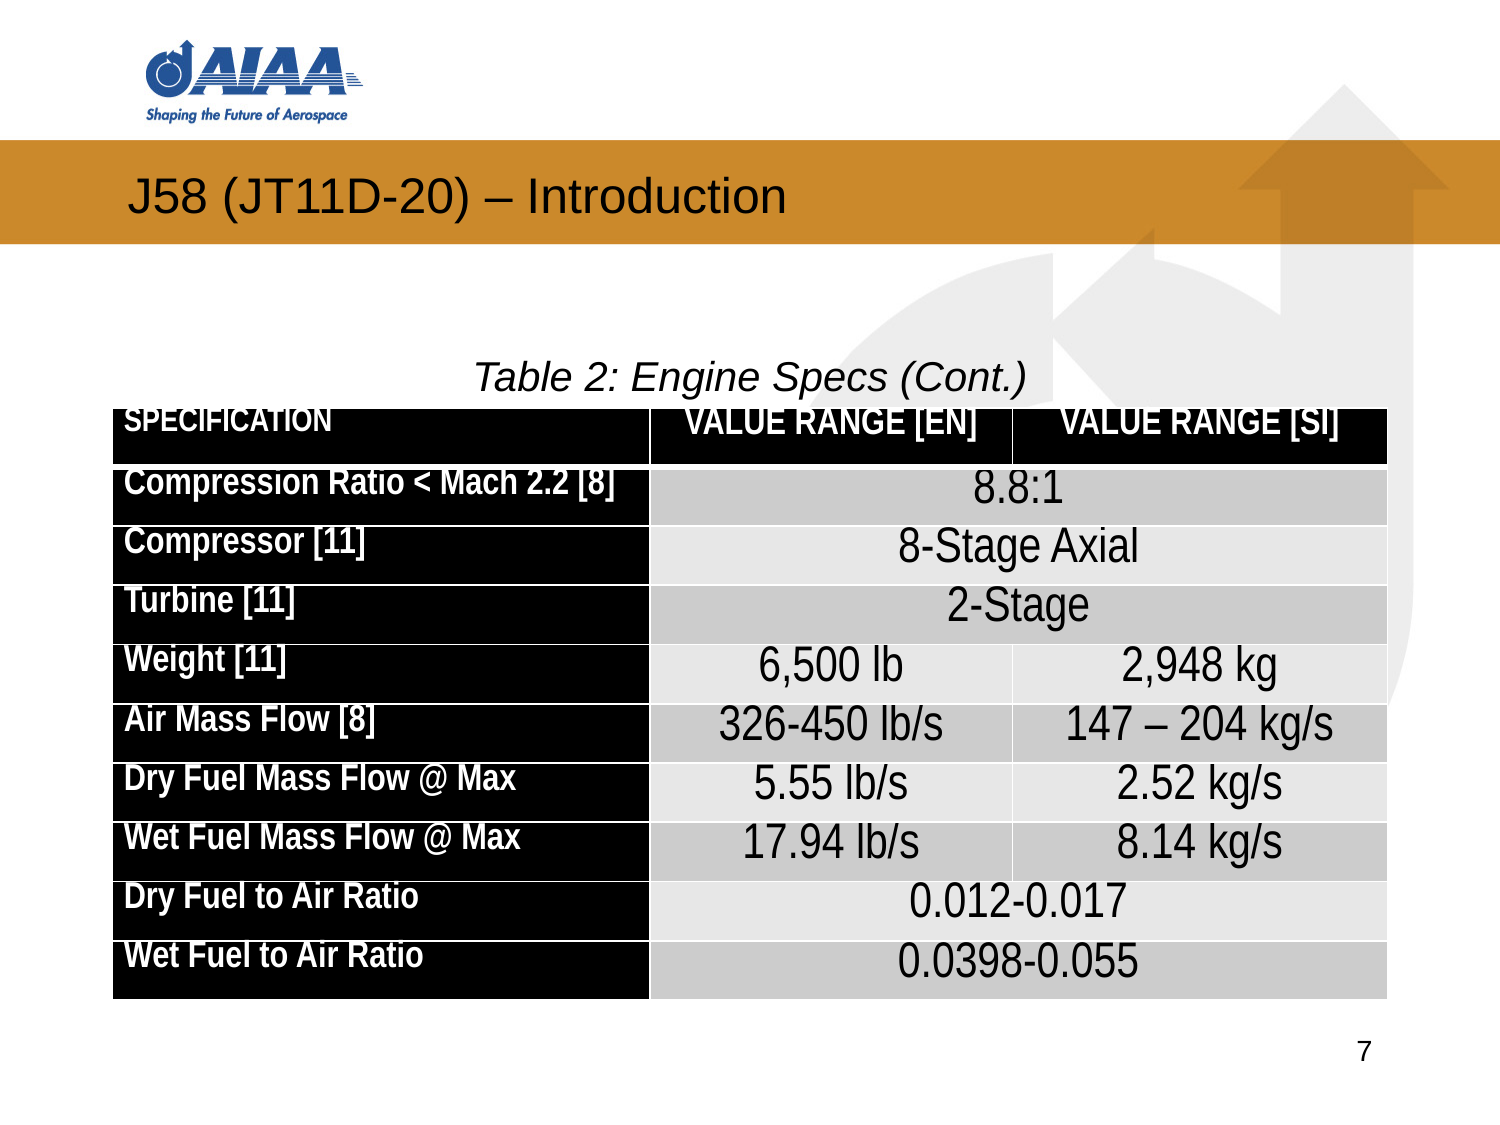

# J58 (JT11D-20) – Introduction
Table 2: Engine Specs (Cont.)
| SPECIFICATION | VALUE RANGE [EN] | VALUE RANGE [SI] |
| --- | --- | --- |
| Compression Ratio < Mach 2.2 [8] | 8.8:1 |  |
| Compressor [11] | 8-Stage Axial |  |
| Turbine [11] | 2-Stage |  |
| Weight [11] | 6,500 lb | 2,948 kg |
| Air Mass Flow [8] | 326-450 lb/s | 147 – 204 kg/s |
| Dry Fuel Mass Flow @ Max | 5.55 lb/s | 2.52 kg/s |
| Wet Fuel Mass Flow @ Max | 17.94 lb/s | 8.14 kg/s |
| Dry Fuel to Air Ratio | 0.012-0.017 |  |
| Wet Fuel to Air Ratio | 0.0398-0.055 |  |
7